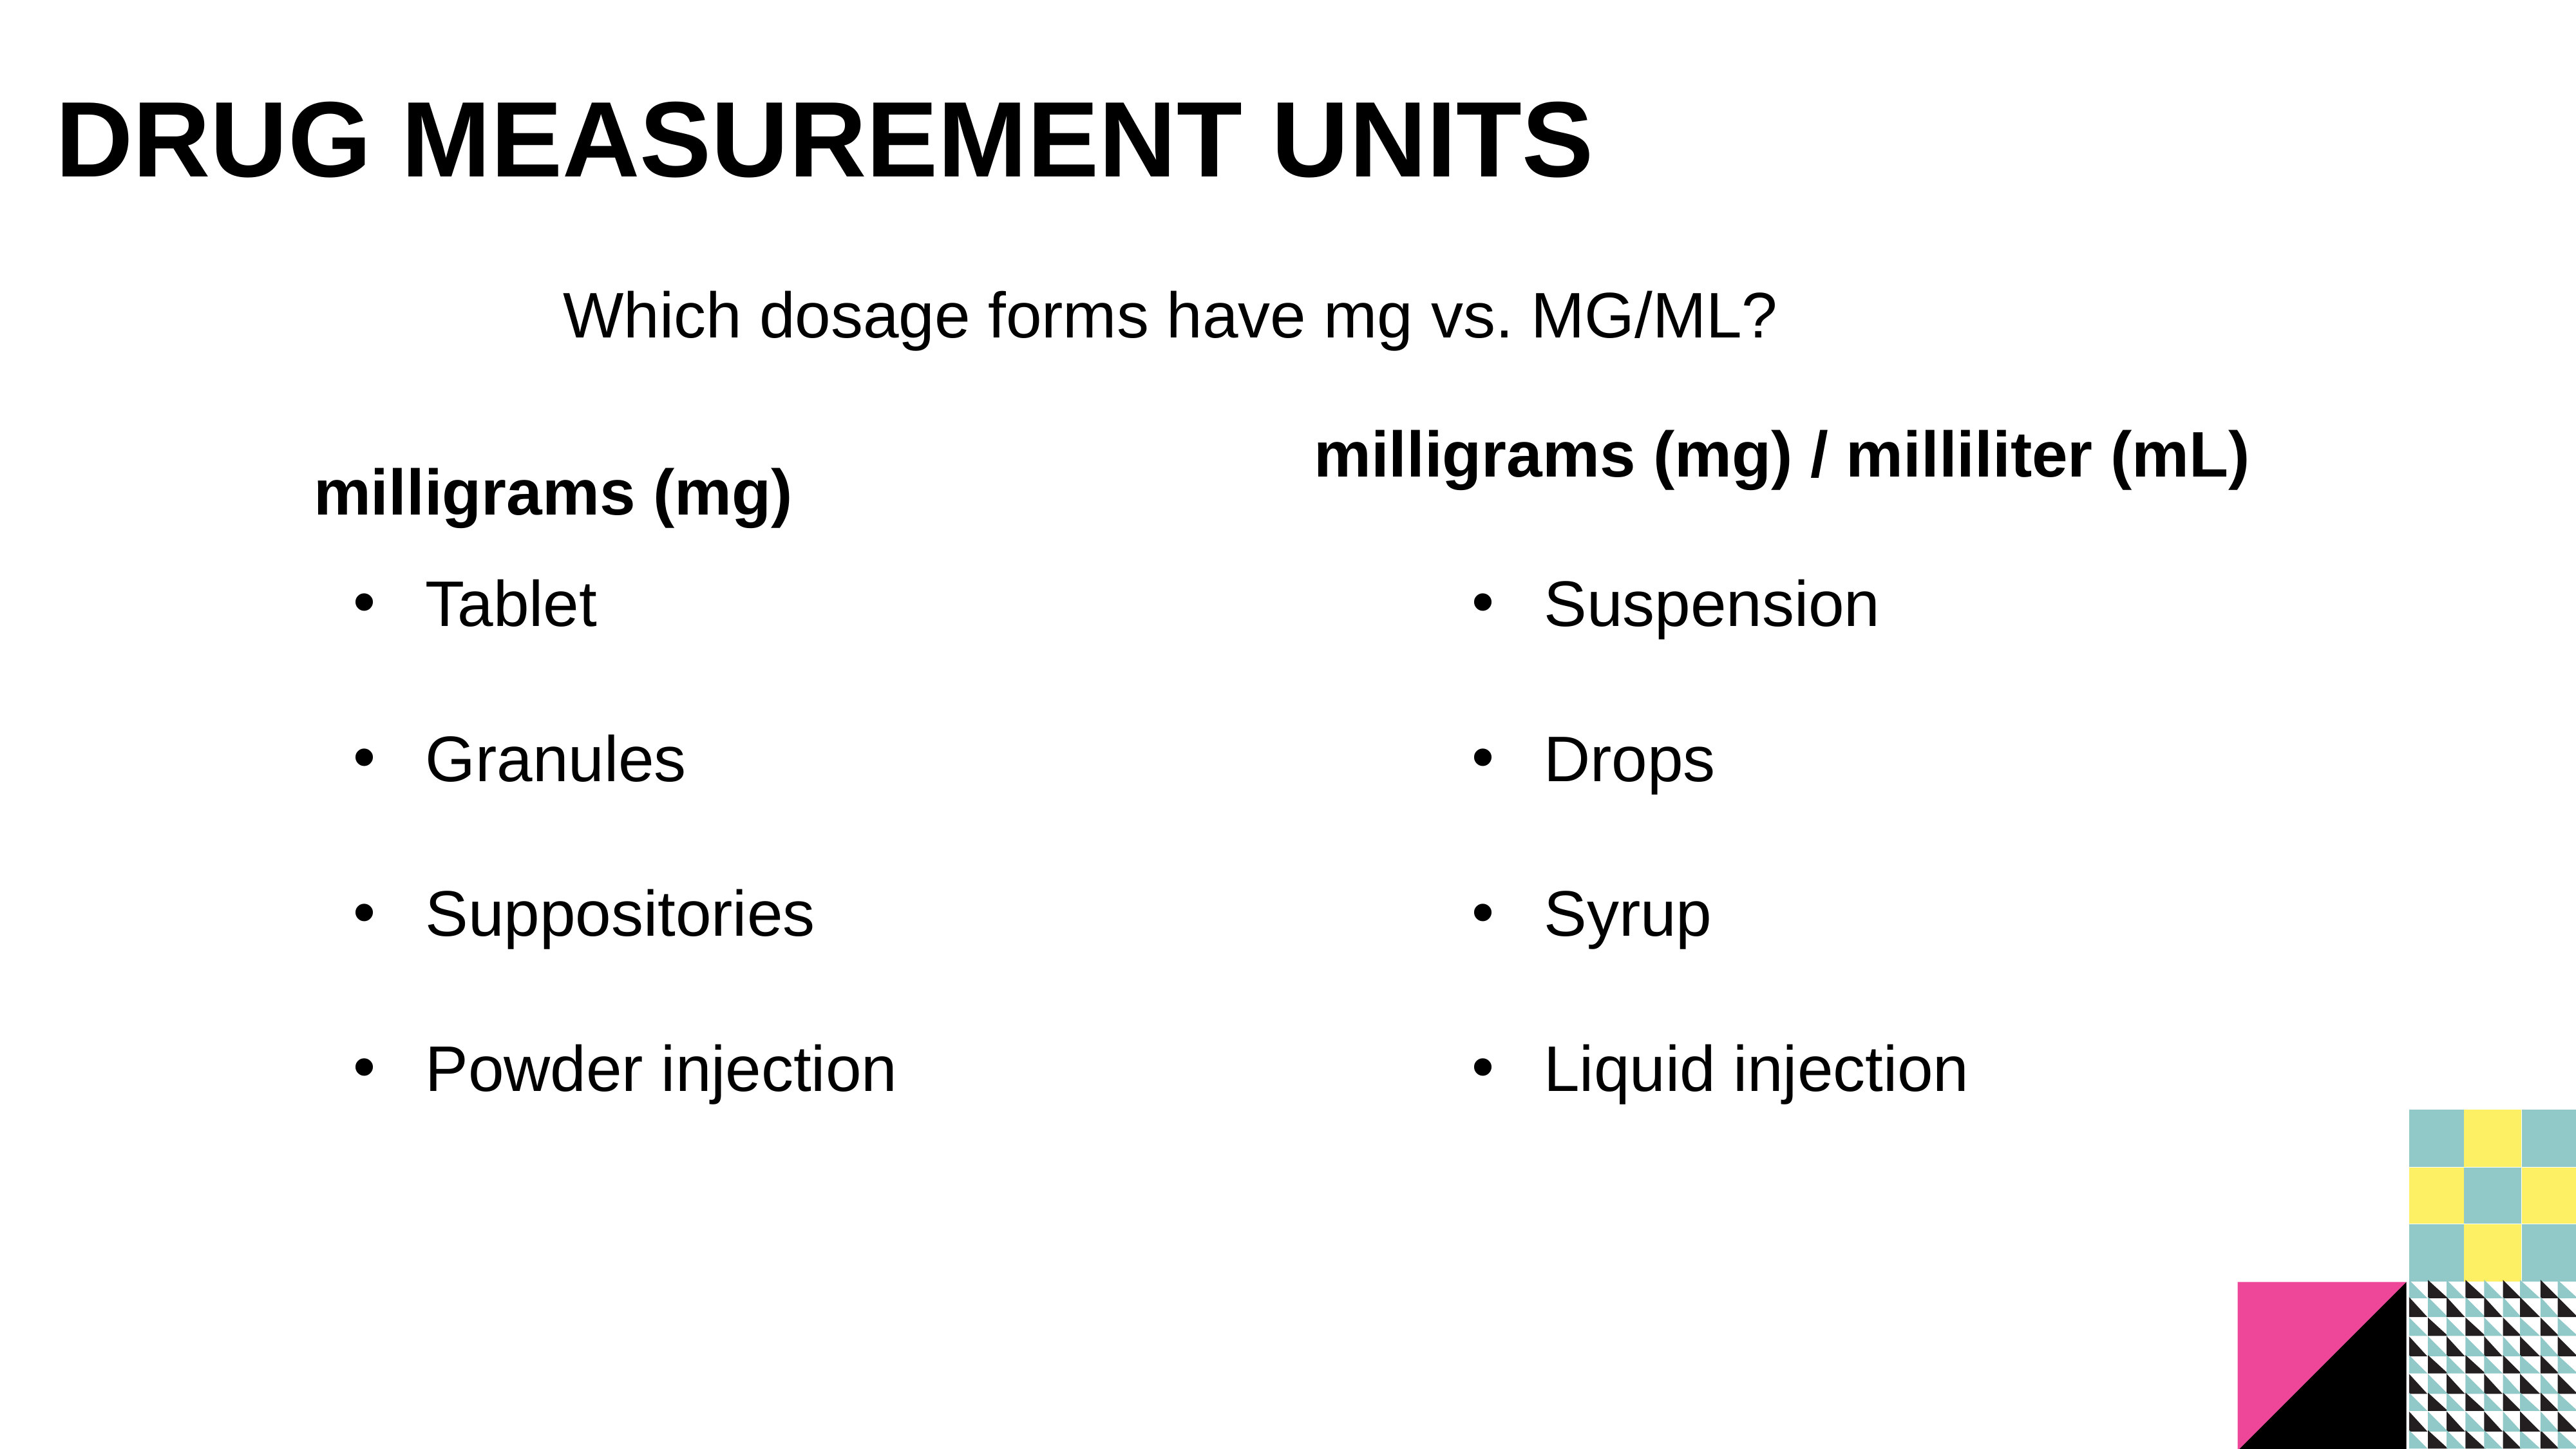

# Drug measurement units
Which dosage forms have mg vs. MG/ML?
milligrams (mg) / milliliter (mL)
milligrams (mg)
Tablet

Granules

Suppositories

Powder injection
Suspension

Drops

Syrup

Liquid injection